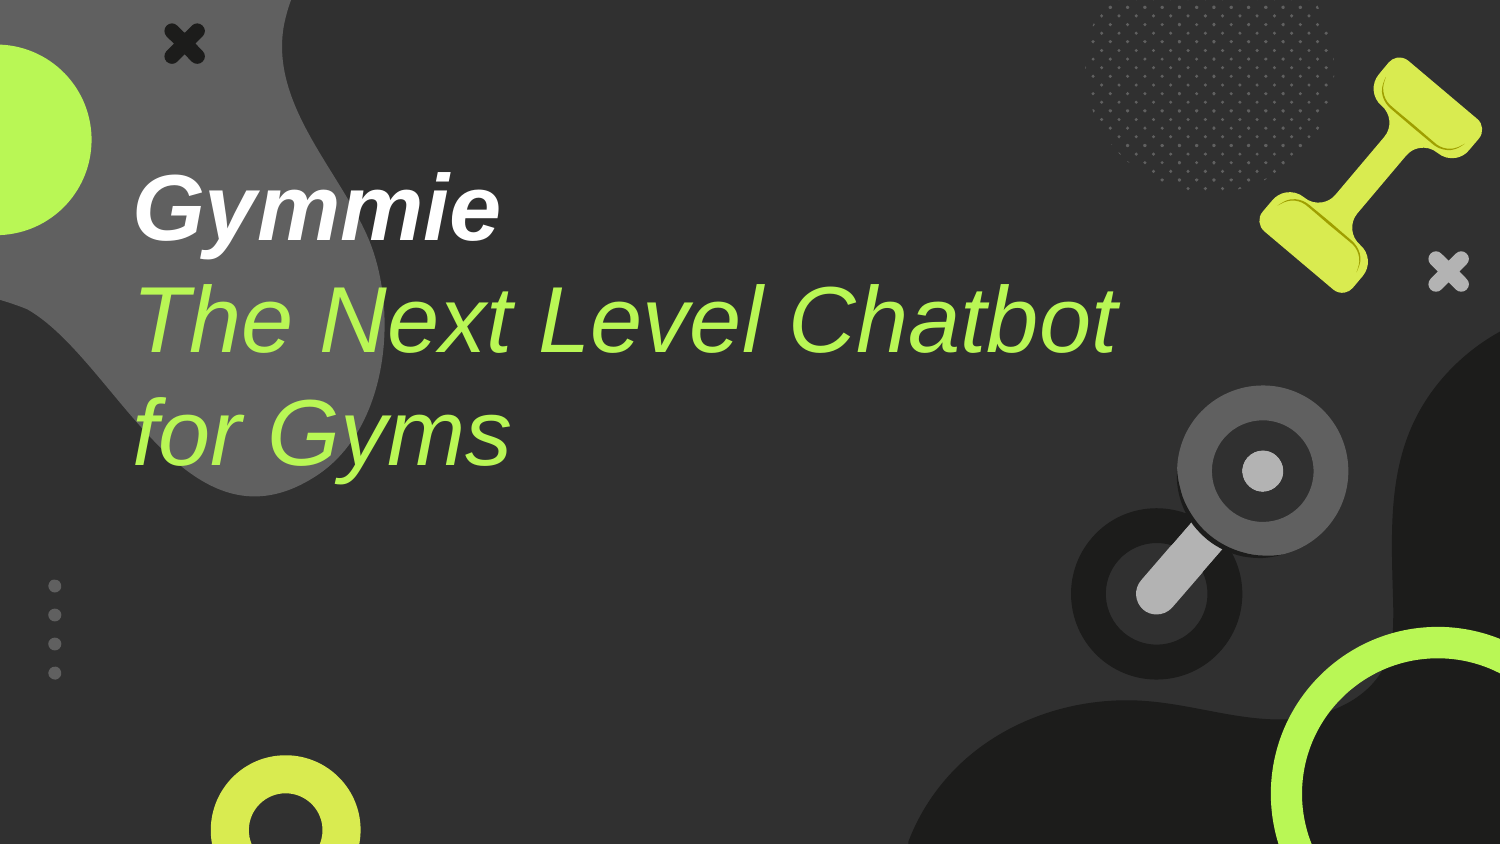

# Gymmie The Next Level Chatbot for Gyms